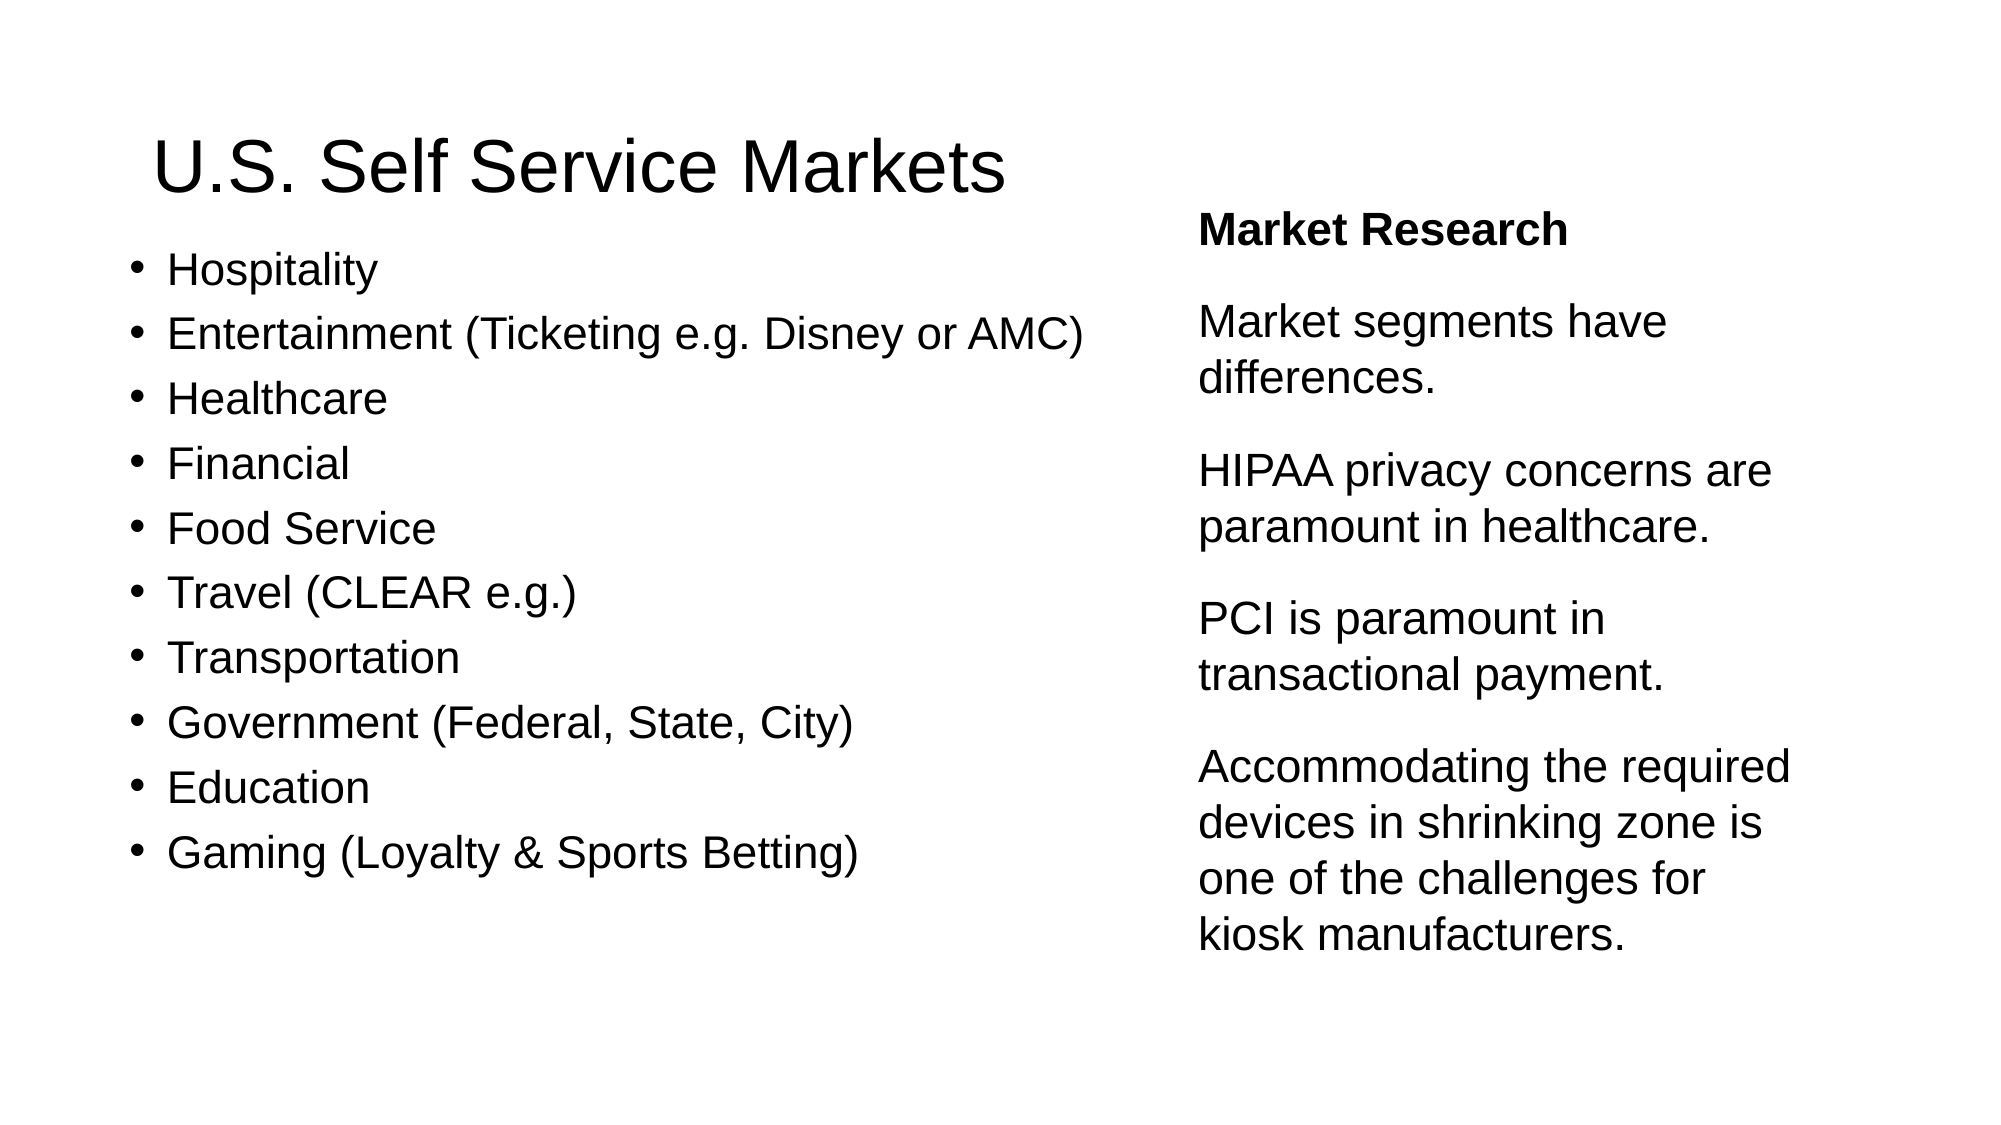

# U.S. Self Service Markets
Market Research
Market segments have differences.
HIPAA privacy concerns are paramount in healthcare.
PCI is paramount in transactional payment.
Accommodating the required devices in shrinking zone is one of the challenges for kiosk manufacturers.
Hospitality
Entertainment (Ticketing e.g. Disney or AMC)
Healthcare
Financial
Food Service
Travel (CLEAR e.g.)
Transportation
Government (Federal, State, City)
Education
Gaming (Loyalty & Sports Betting)